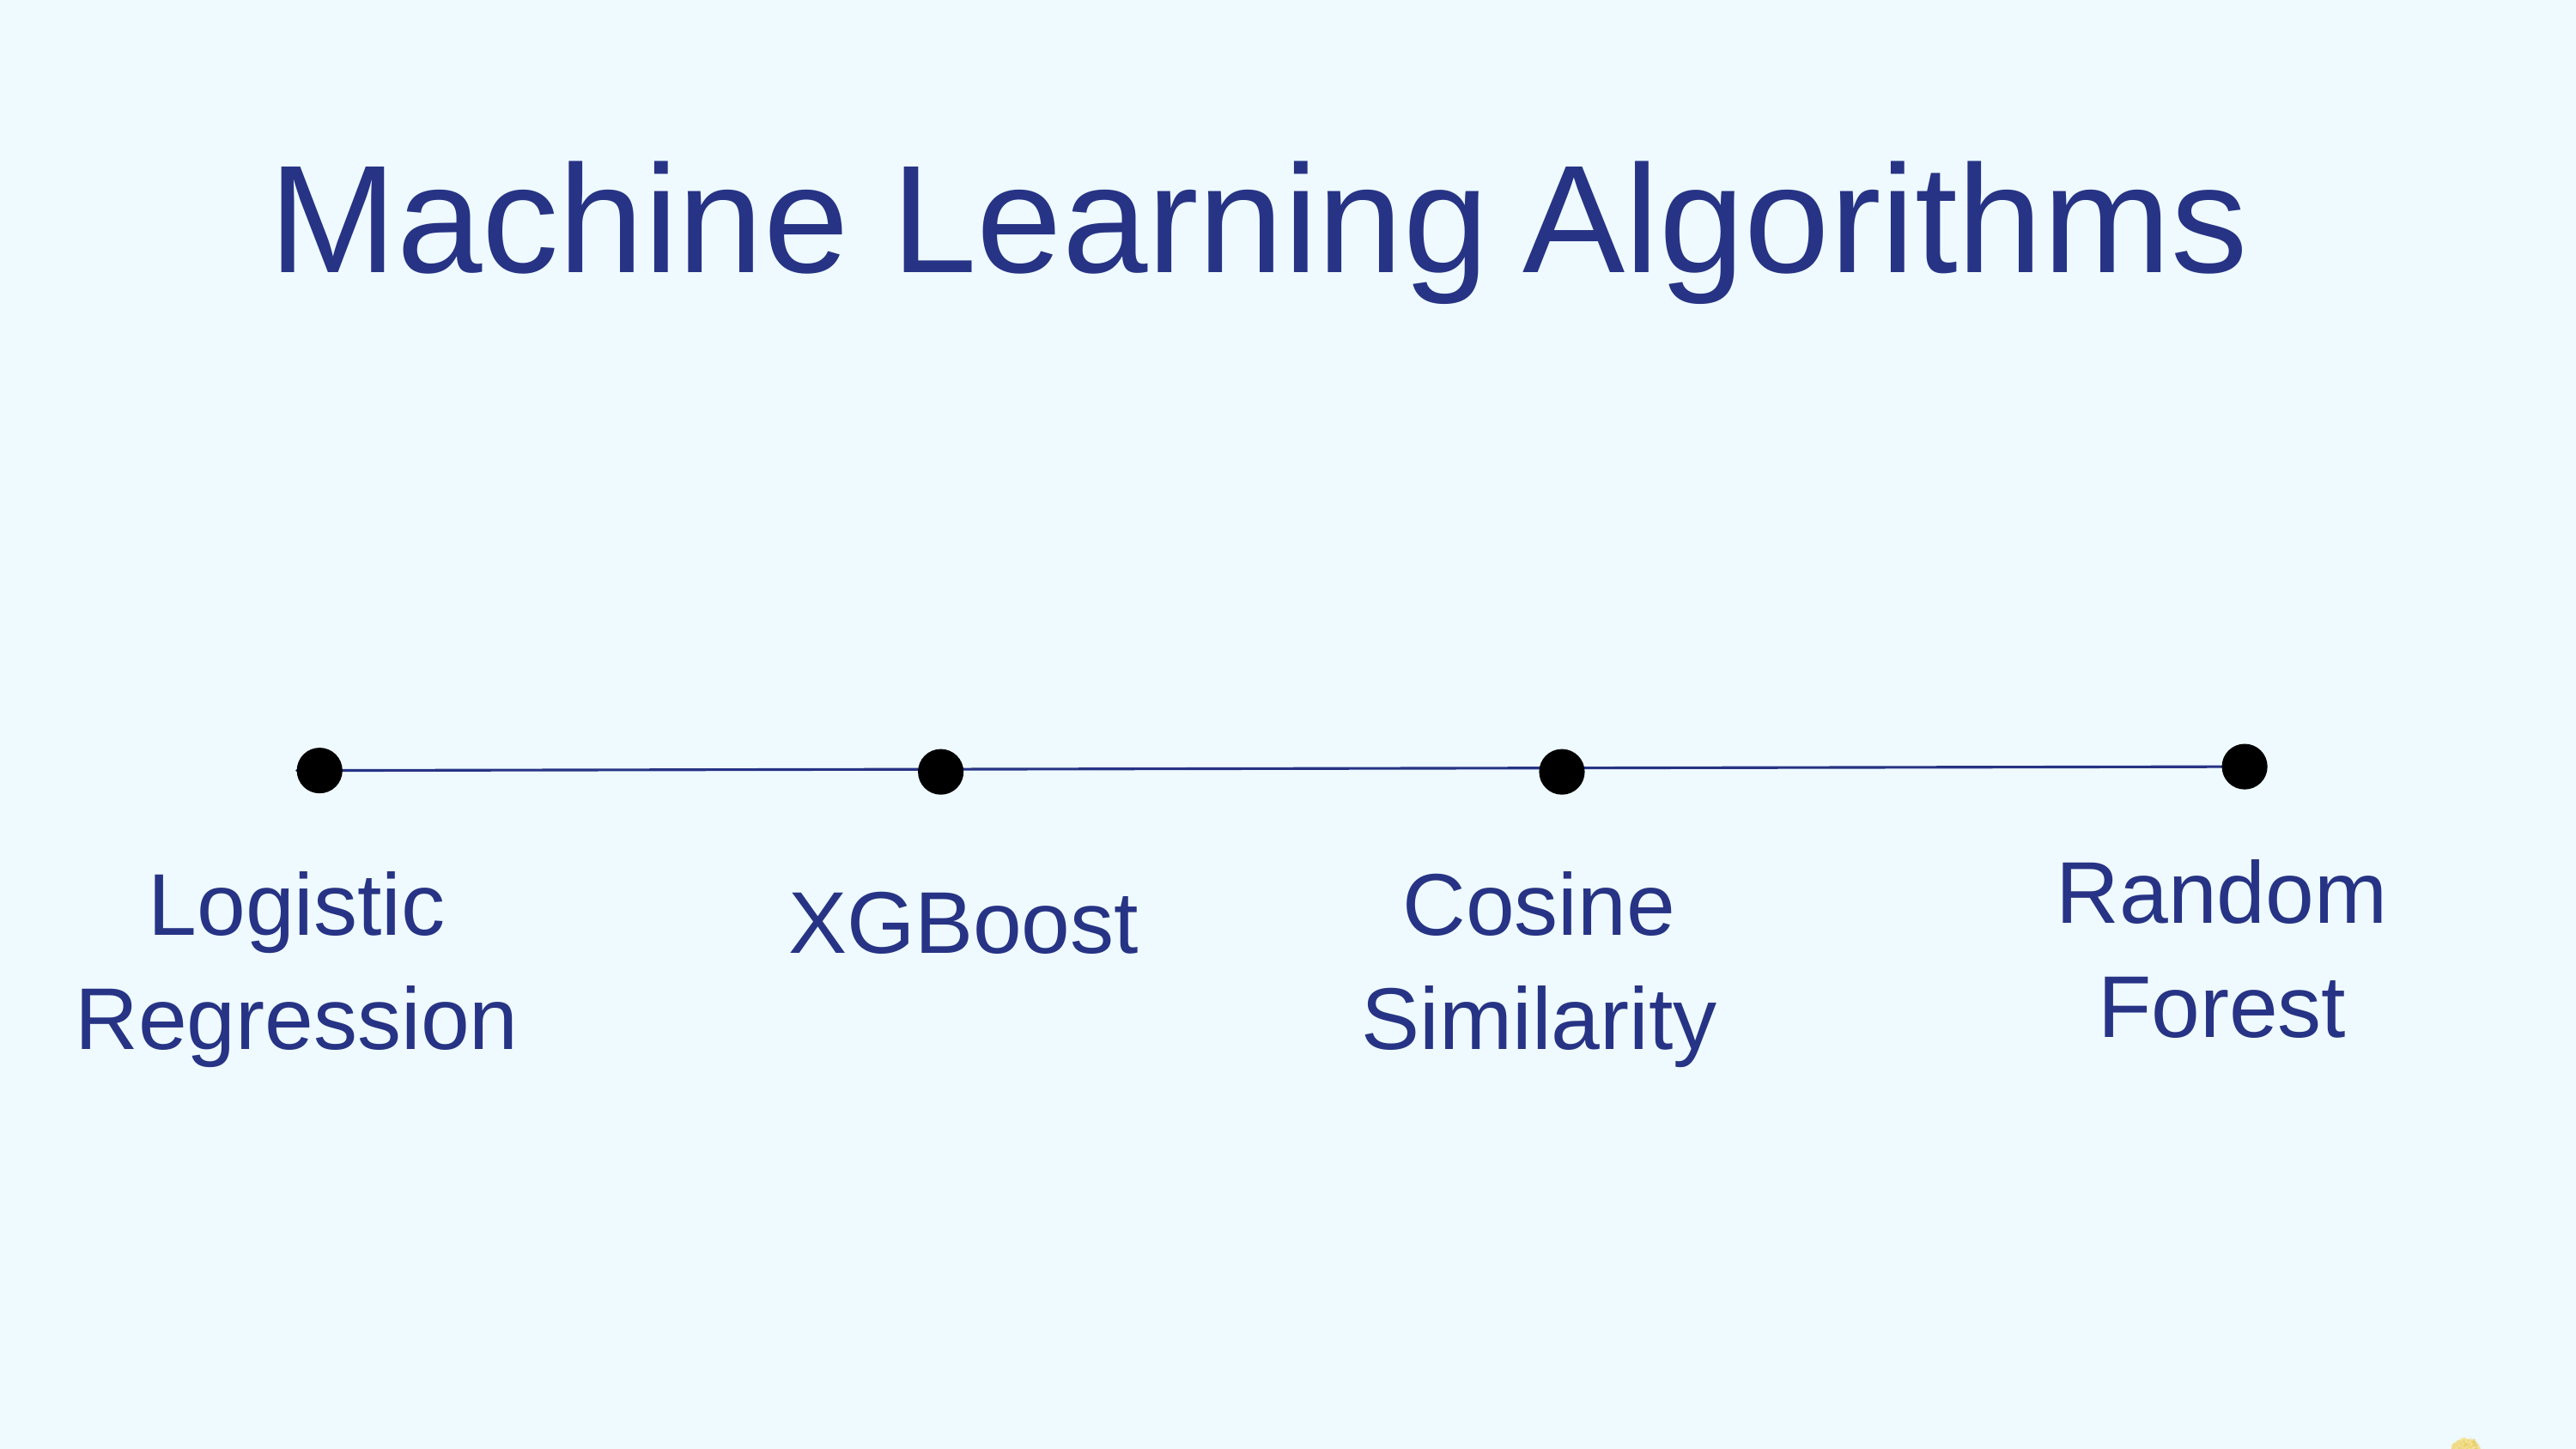

Machine Learning Algorithms

Random Forest
Logistic Regression
Cosine Similarity
XGBoost